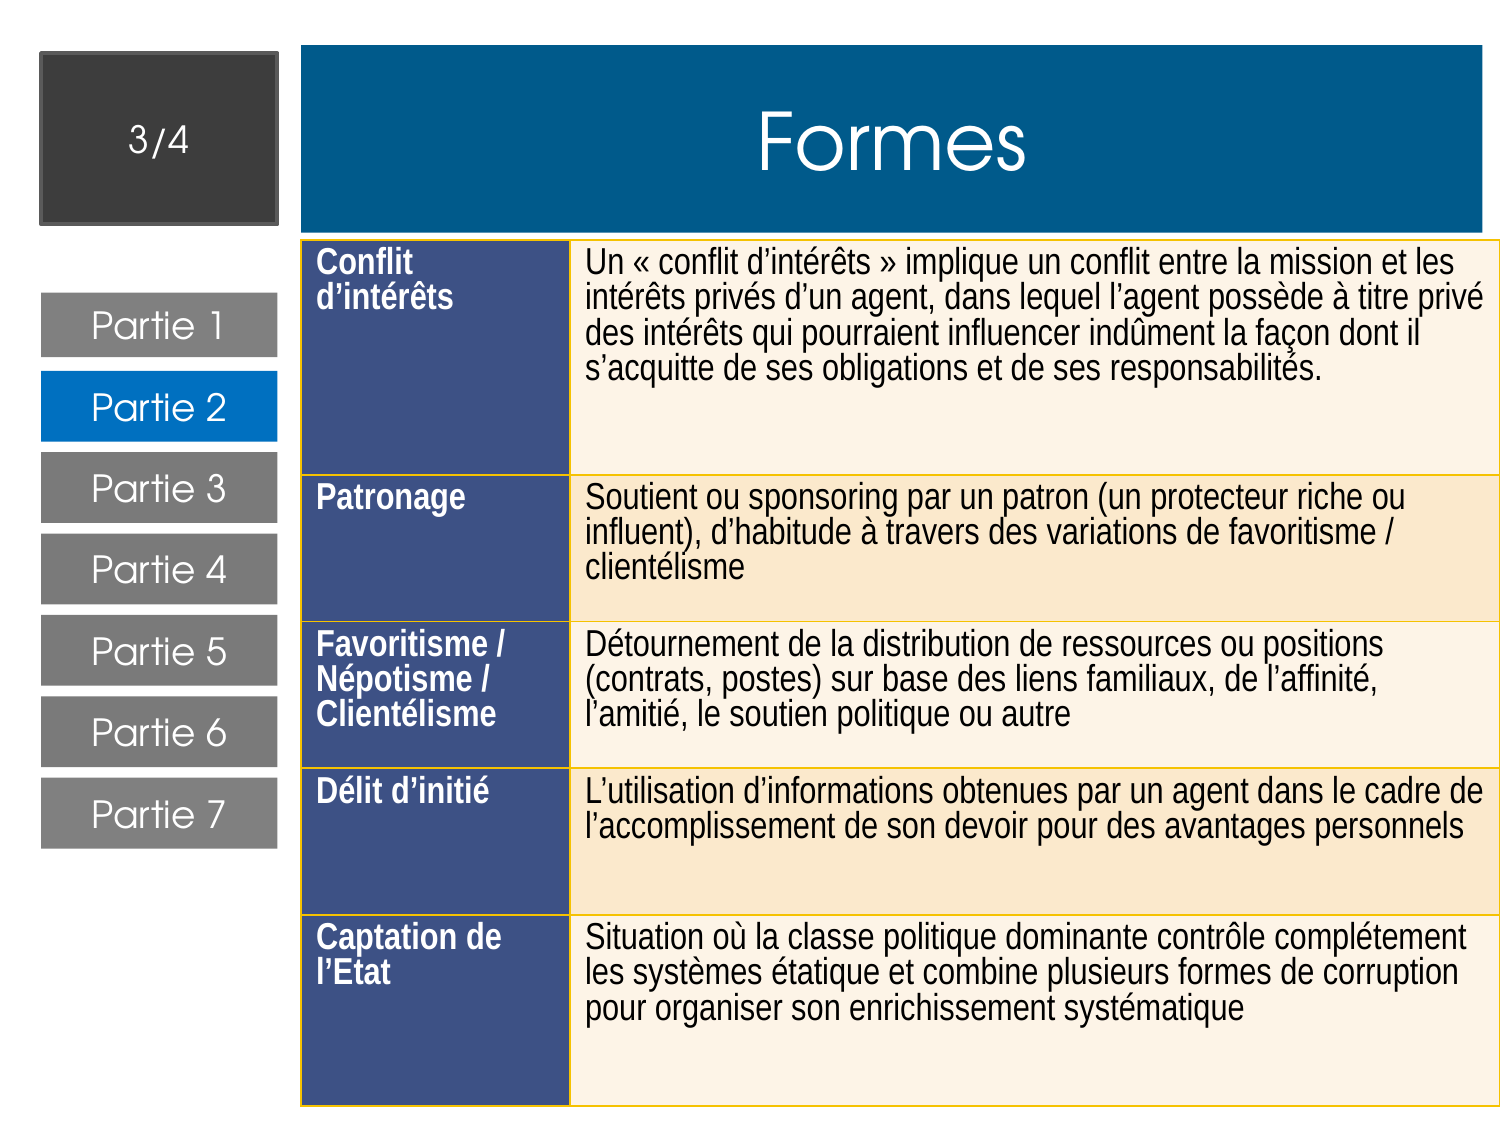

# Formes
3/4
| Conflit d’intérêts | Un « conflit d’intérêts » implique un conflit entre la mission et les intérêts privés d’un agent, dans lequel l’agent possède à titre privé des intérêts qui pourraient influencer indûment la façon dont il s’acquitte de ses obligations et de ses responsabilités. |
| --- | --- |
| Patronage | Soutient ou sponsoring par un patron (un protecteur riche ou influent), d’habitude à travers des variations de favoritisme / clientélisme |
| Favoritisme / Népotisme / Clientélisme | Détournement de la distribution de ressources ou positions (contrats, postes) sur base des liens familiaux, de l’affinité, l’amitié, le soutien politique ou autre |
| Délit d’initié | L’utilisation d’informations obtenues par un agent dans le cadre de l’accomplissement de son devoir pour des avantages personnels |
| Captation de l’Etat | Situation où la classe politique dominante contrôle complétement les systèmes étatique et combine plusieurs formes de corruption pour organiser son enrichissement systématique |
Partie 1
Partie 2
Partie 3
Partie 4
Partie 5
Partie 6
Partie 7